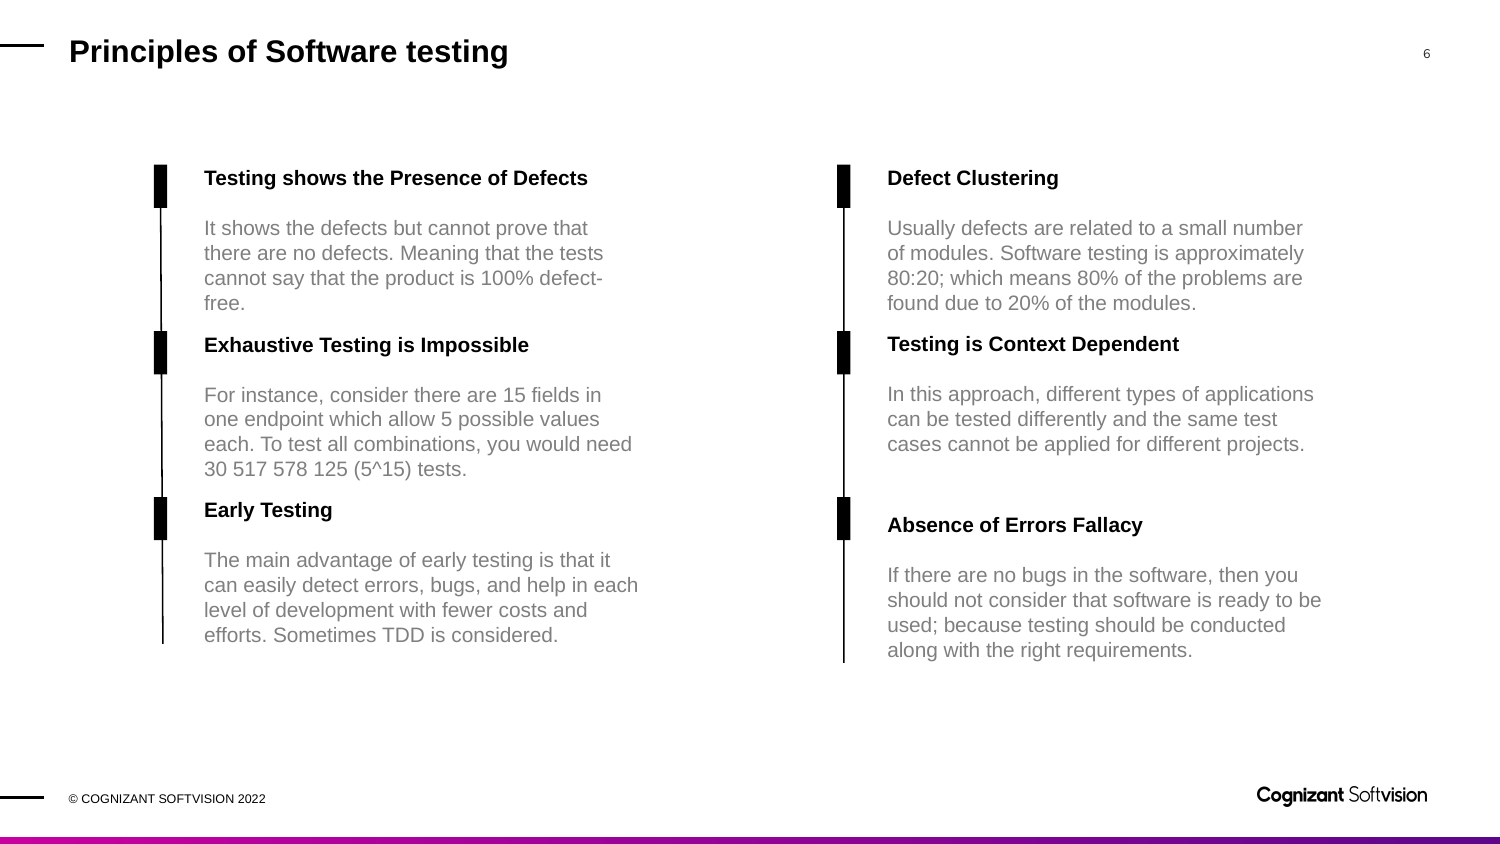

# Principles of Software testing
Testing shows the Presence of Defects

It shows the defects but cannot prove that there are no defects. Meaning that the tests cannot say that the product is 100% defect-free.
Defect Clustering

Usually defects are related to a small number of modules. Software testing is approximately 80:20; which means 80% of the problems are found due to 20% of the modules.

Exhaustive Testing is Impossible

For instance, consider there are 15 fields in one endpoint which allow 5 possible values each. To test all combinations, you would need 30 517 578 125 (5^15) tests.
Testing is Context Dependent

In this approach, different types of applications can be tested differently and the same test cases cannot be applied for different projects.

Early Testing

The main advantage of early testing is that it can easily detect errors, bugs, and help in each level of development with fewer costs and efforts. Sometimes TDD is considered.
Absence of Errors Fallacy

If there are no bugs in the software, then you should not consider that software is ready to be used; because testing should be conducted along with the right requirements.